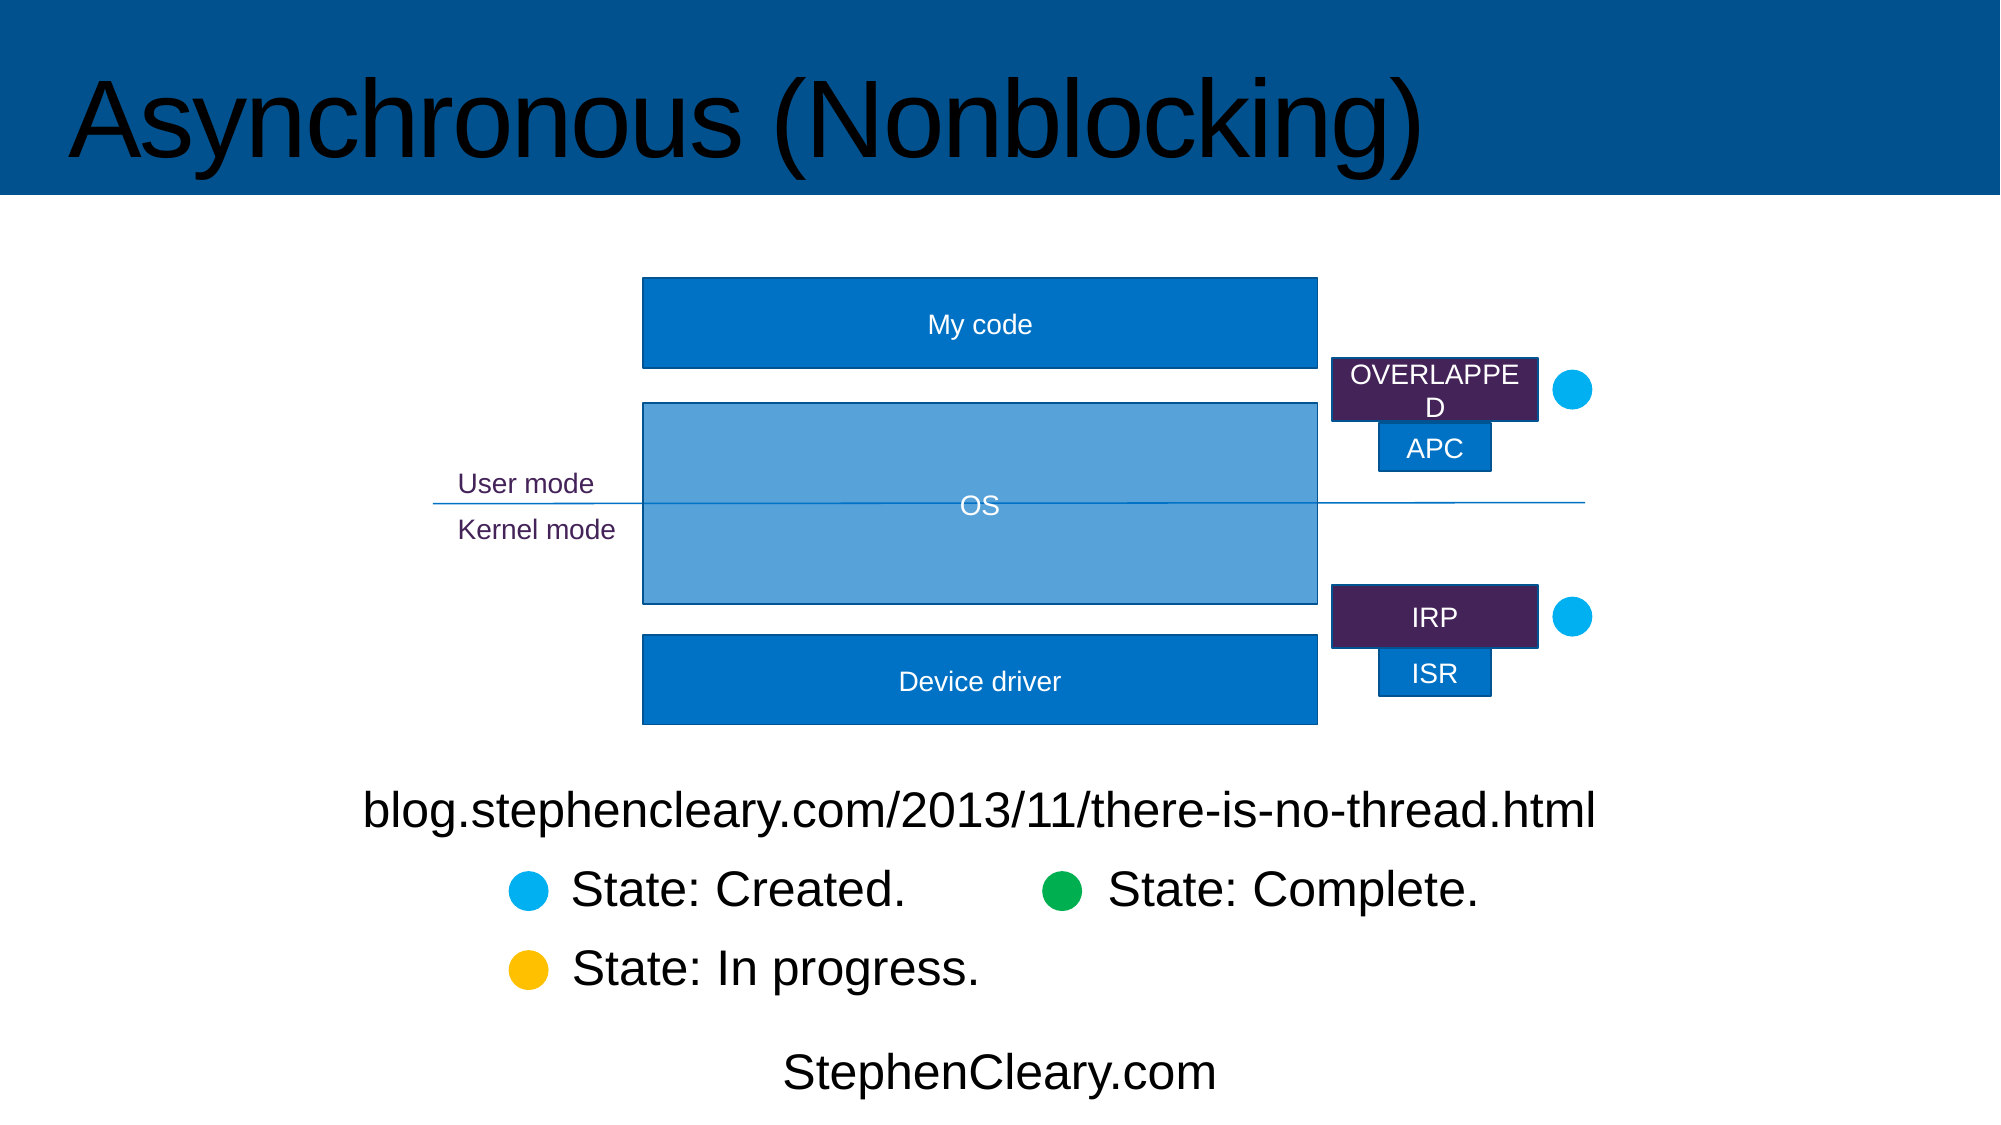

# Asynchronous (Nonblocking)
My code
OVERLAPPED

OS
APC
User mode
Kernel mode
IRP

Device driver
ISR
blog.stephencleary.com/2013/11/there-is-no-thread.html
State: Created.
State: Complete.

State: In progress.